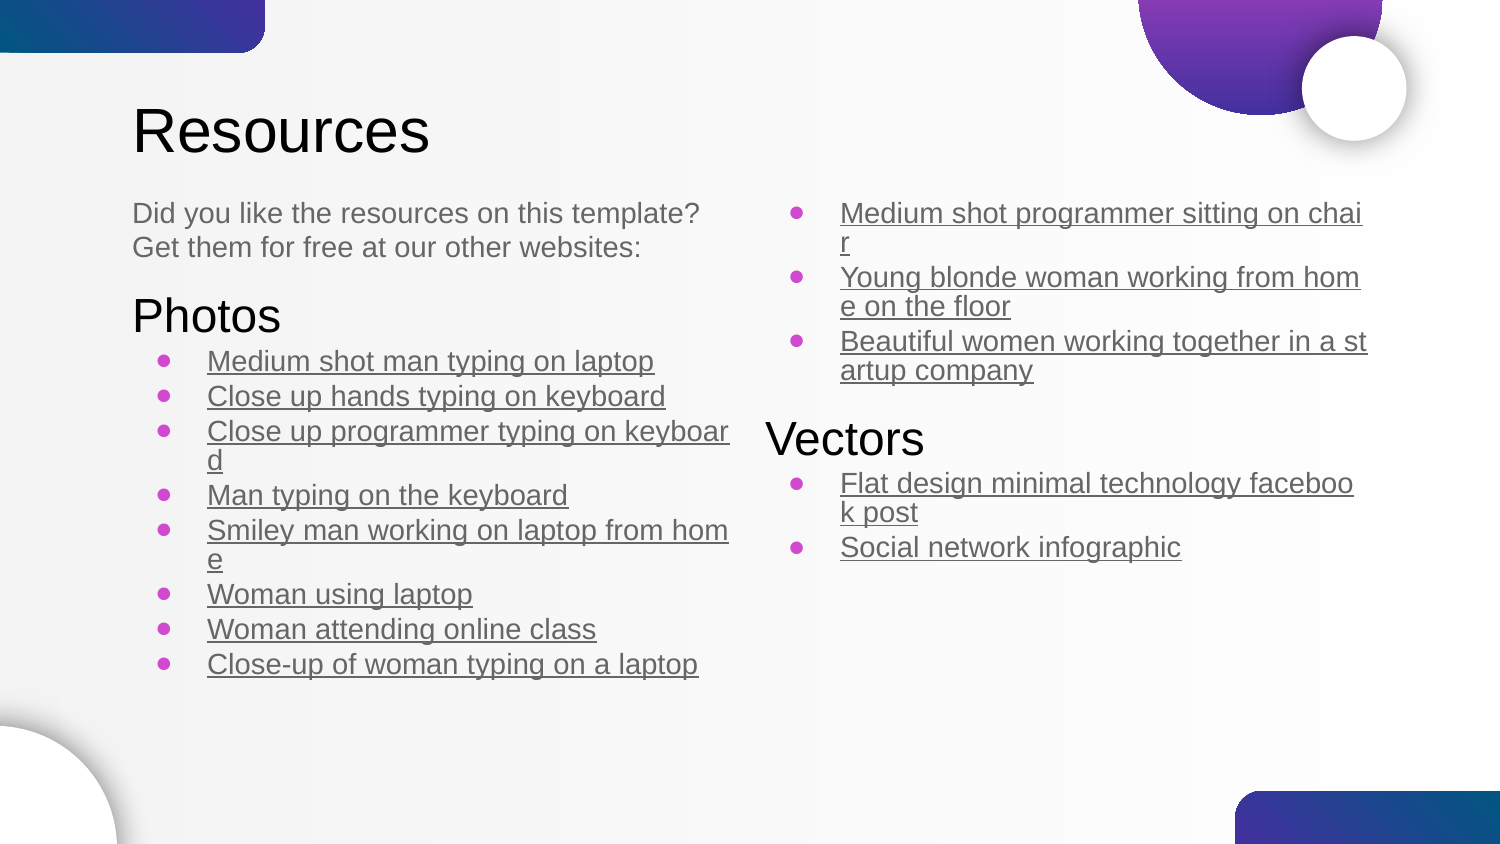

# Resources
Did you like the resources on this template? Get them for free at our other websites:
Photos
Medium shot man typing on laptop
Close up hands typing on keyboard
Close up programmer typing on keyboard
Man typing on the keyboard
Smiley man working on laptop from home
Woman using laptop
Woman attending online class
Close-up of woman typing on a laptop
Medium shot programmer sitting on chair
Young blonde woman working from home on the floor
Beautiful women working together in a startup company
Vectors
Flat design minimal technology facebook post
Social network infographic